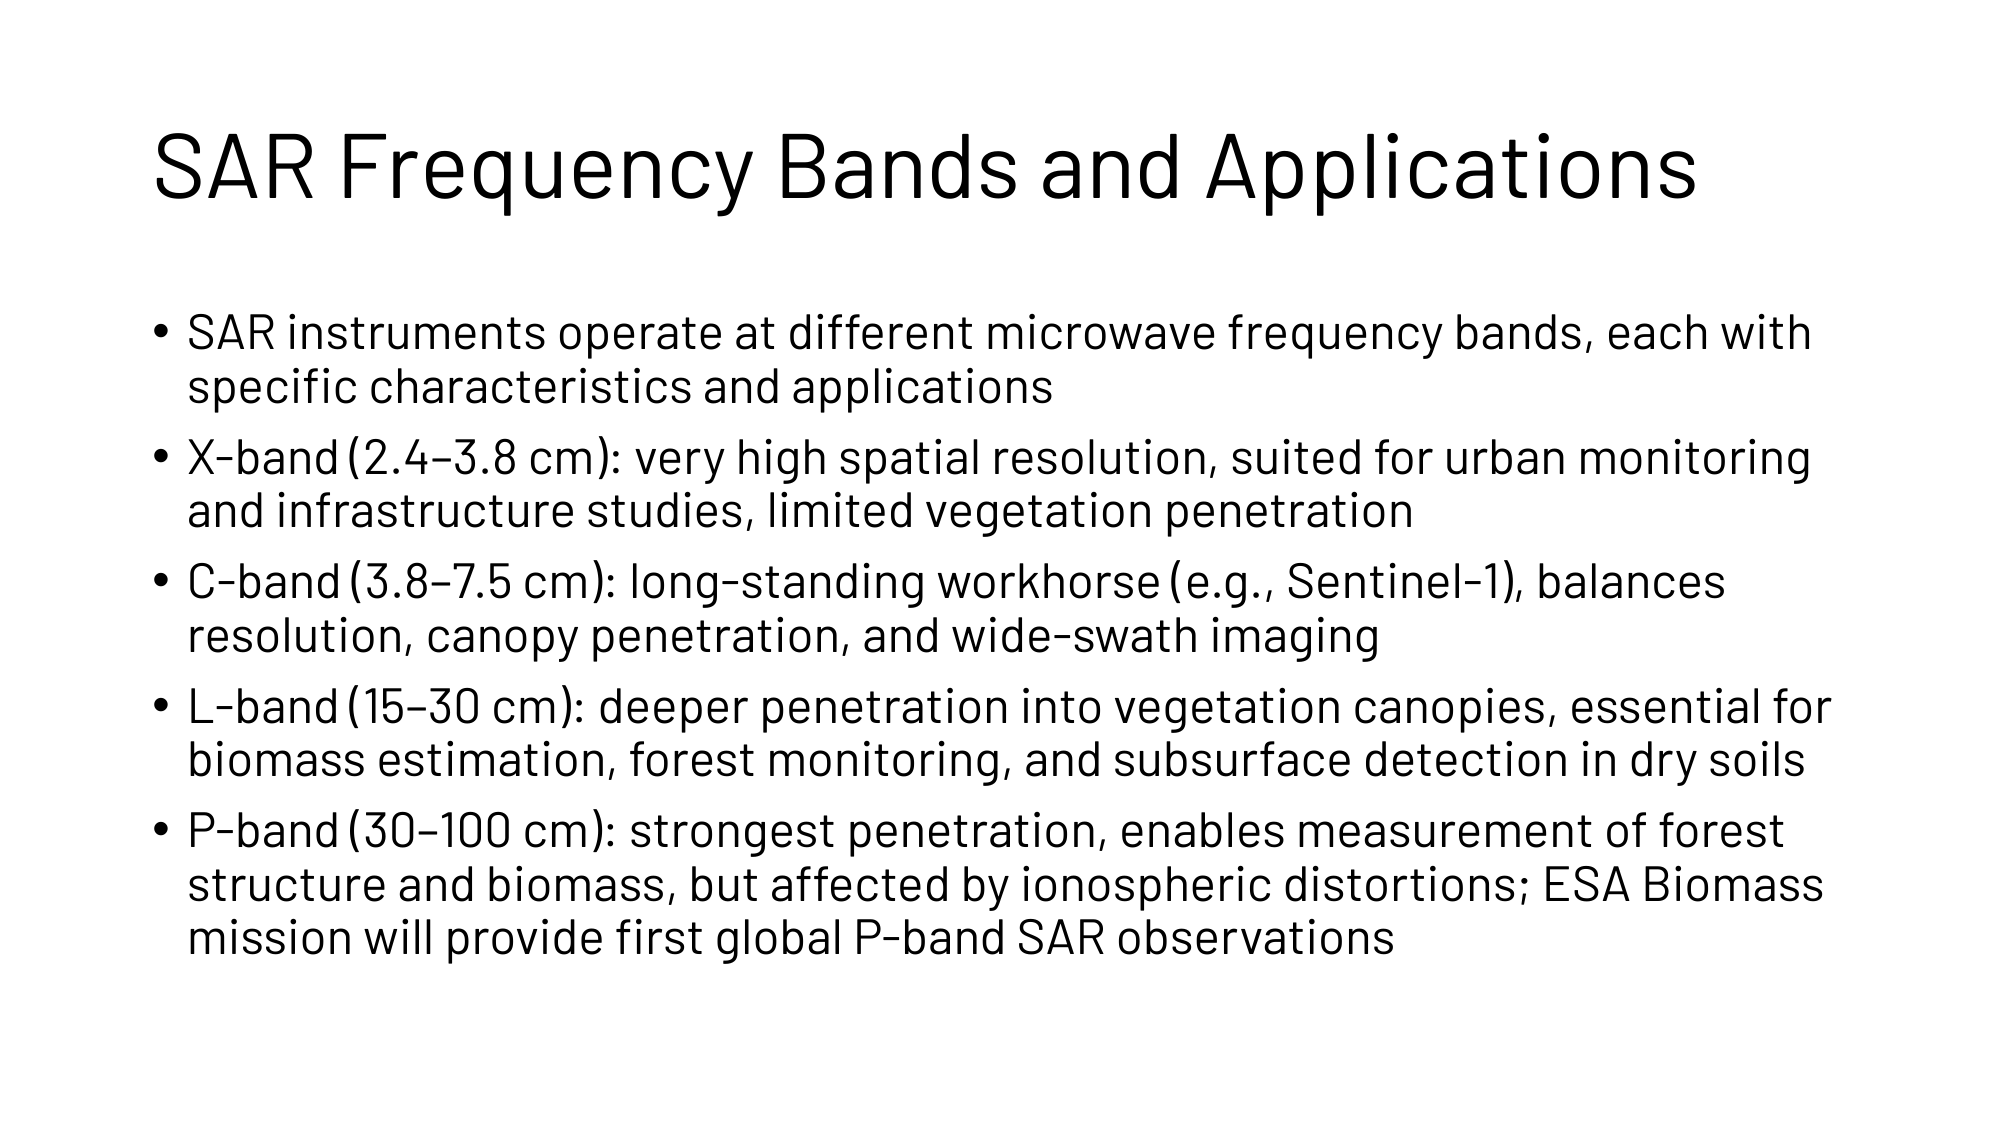

# SAR Frequency Bands and Applications
SAR instruments operate at different microwave frequency bands, each with specific characteristics and applications
X-band (2.4–3.8 cm): very high spatial resolution, suited for urban monitoring and infrastructure studies, limited vegetation penetration
C-band (3.8–7.5 cm): long-standing workhorse (e.g., Sentinel-1), balances resolution, canopy penetration, and wide-swath imaging
L-band (15–30 cm): deeper penetration into vegetation canopies, essential for biomass estimation, forest monitoring, and subsurface detection in dry soils
P-band (30–100 cm): strongest penetration, enables measurement of forest structure and biomass, but affected by ionospheric distortions; ESA Biomass mission will provide first global P-band SAR observations